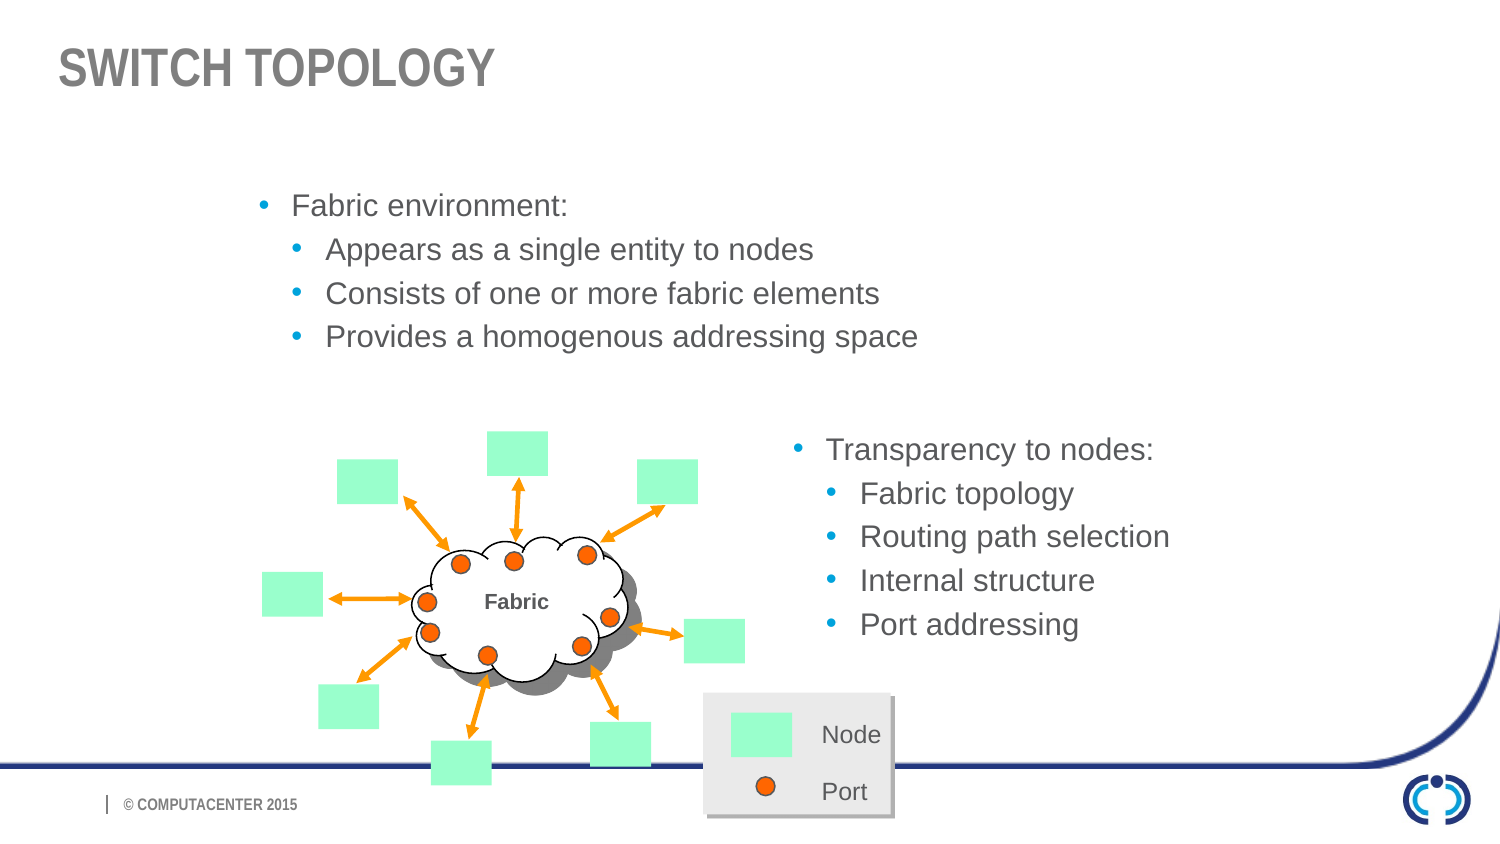

# Switch Topology
Fabric environment:
Appears as a single entity to nodes
Consists of one or more fabric elements
Provides a homogenous addressing space
Transparency to nodes:
Fabric topology
Routing path selection
Internal structure
Port addressing

Fabric

Node
Port